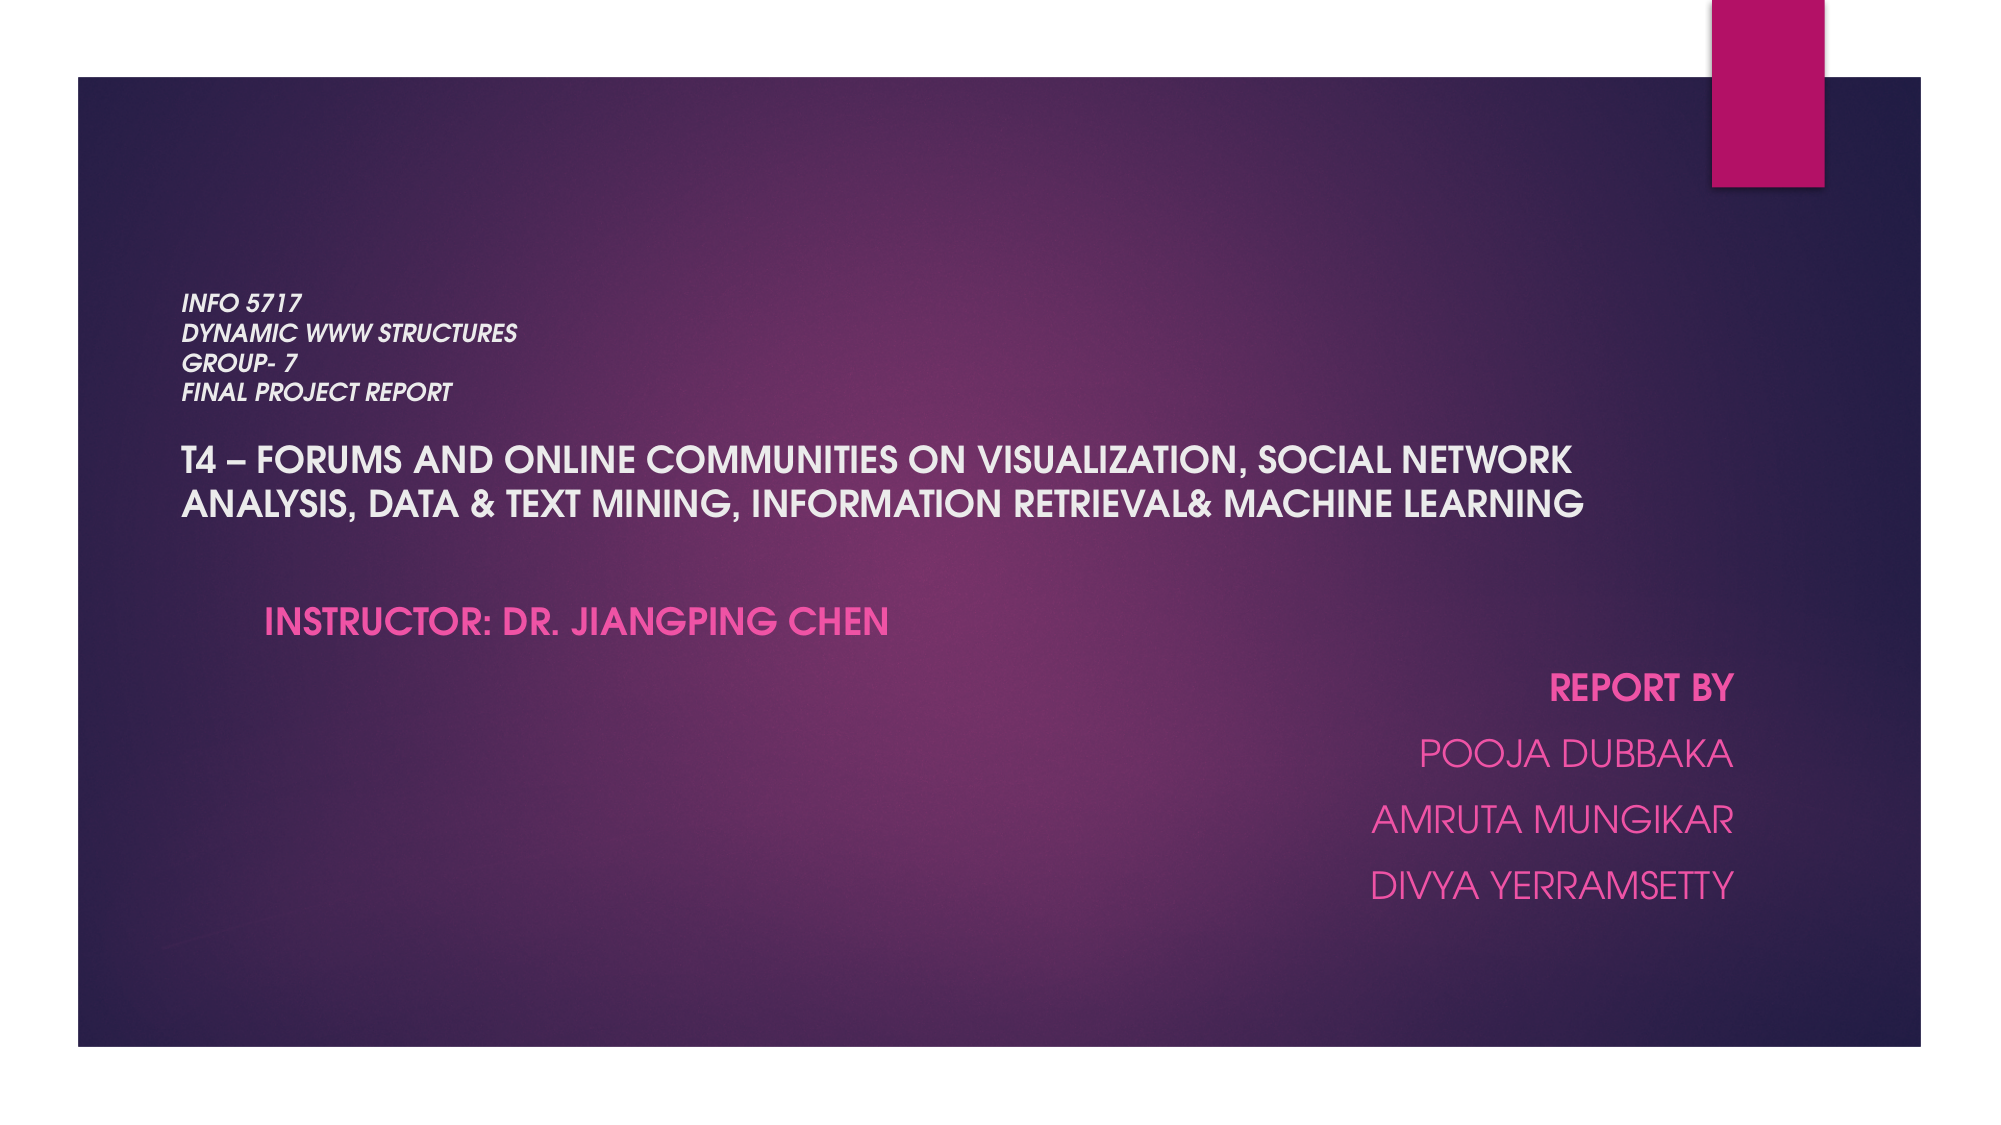

# info 5717 Dynamic WWW Structures Group- 7 FINAL PROJECT REPORT T4 – FORUMS AND ONLINE COMMUNITIES ON VISUALIZATION, SOCIAL NETWORK ANALYSIS, DATA & TEXT MINING, INFORMATION RETRIEVAL& MACHINE LEARNING
Instructor: Dr. Jiangping Chen
Report By
Pooja Dubbaka
Amruta Mungikar
Divya Yerramsetty